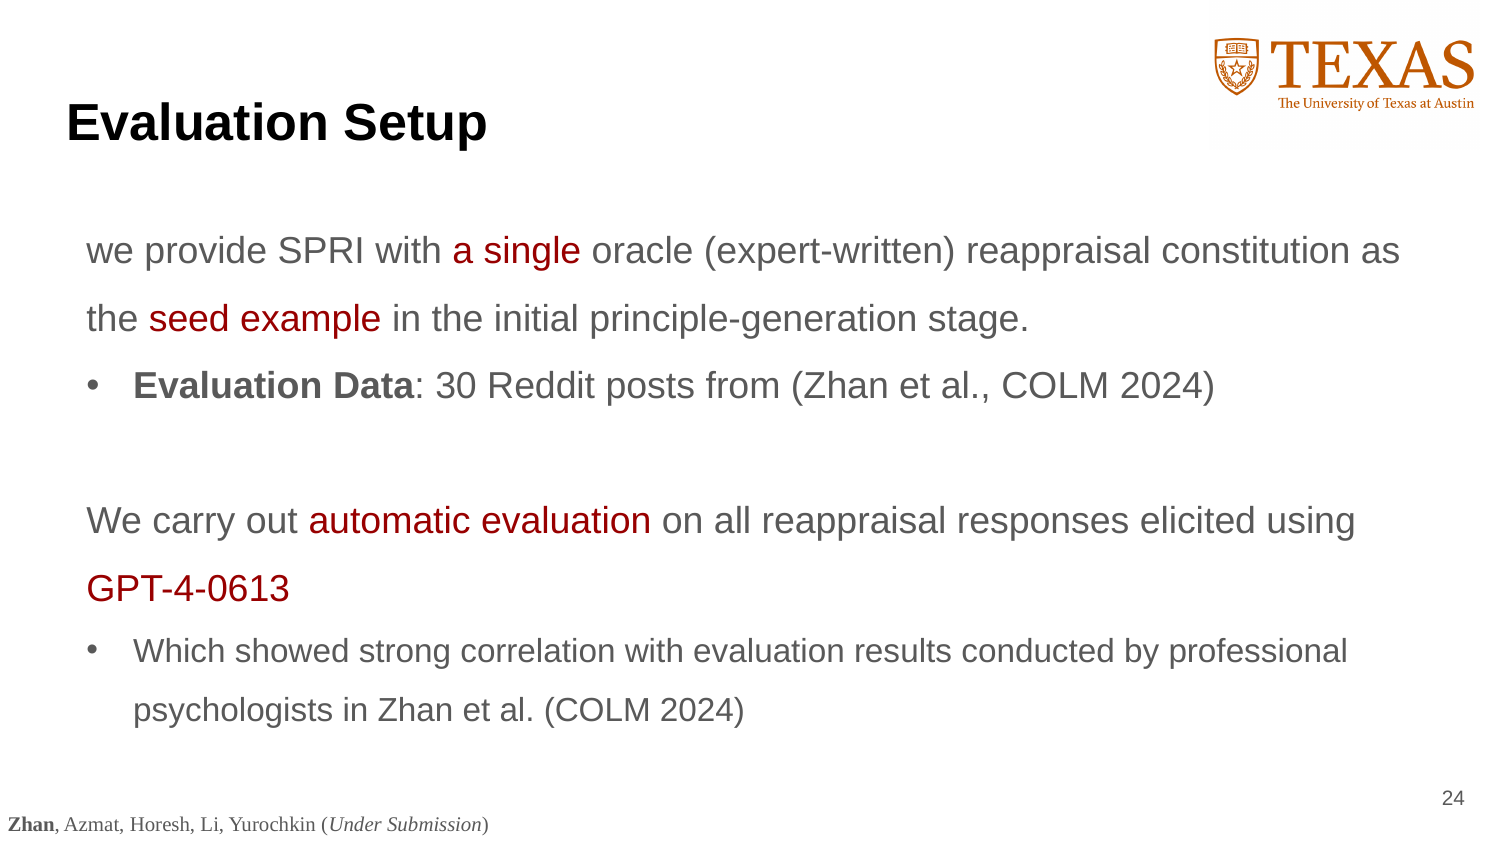

# Evaluation Setup
we provide SPRI with a single oracle (expert-written) reappraisal constitution as the seed example in the initial principle-generation stage.
Evaluation Data: 30 Reddit posts from (Zhan et al., COLM 2024)

We carry out automatic evaluation on all reappraisal responses elicited using GPT-4-0613
Which showed strong correlation with evaluation results conducted by professional psychologists in Zhan et al. (COLM 2024)
24
Zhan, Azmat, Horesh, Li, Yurochkin (Under Submission)